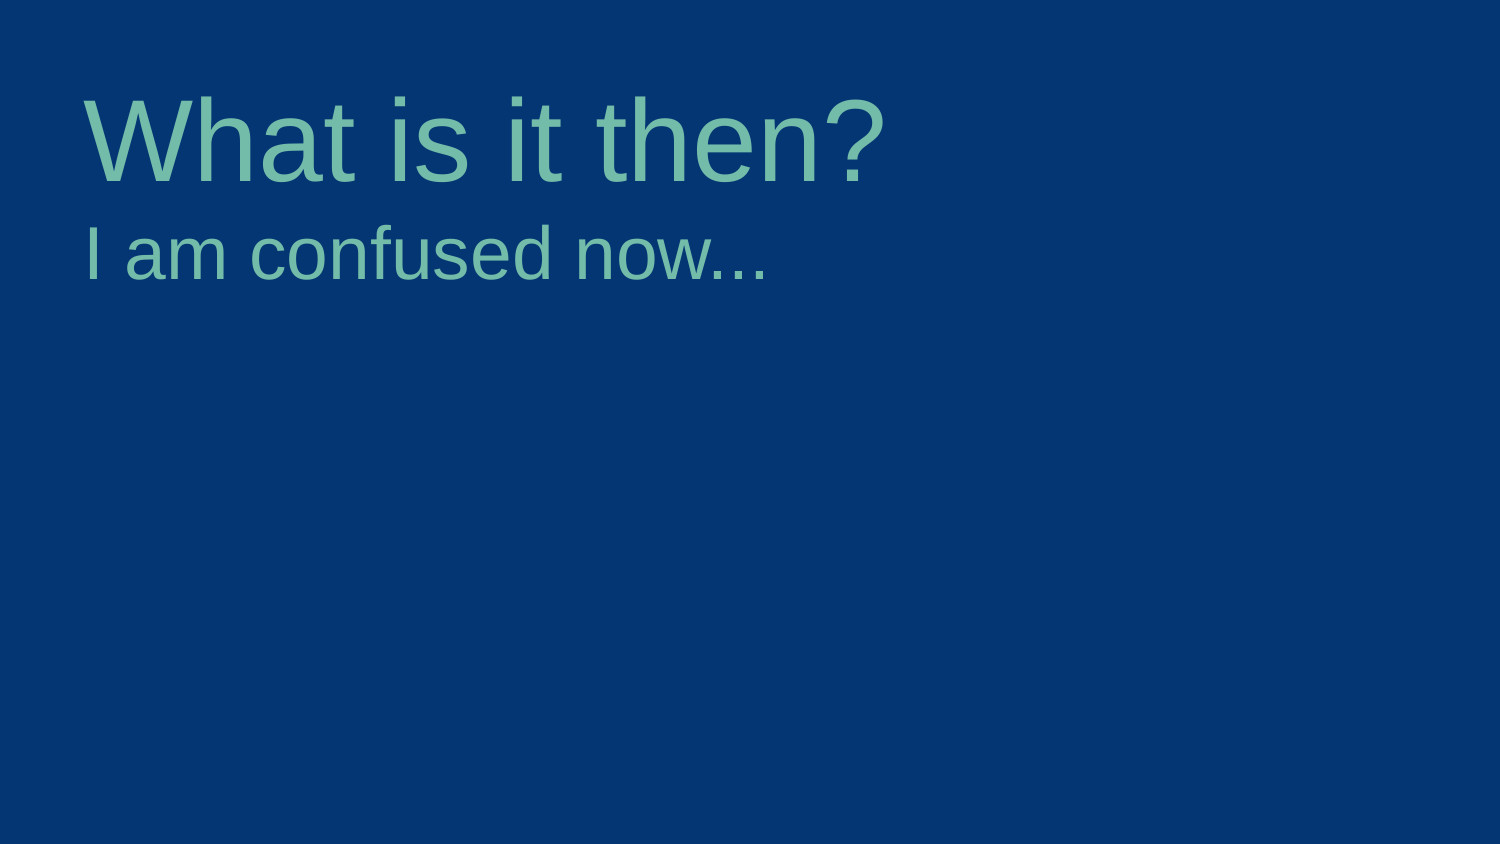

What is it then?
I am confused now...